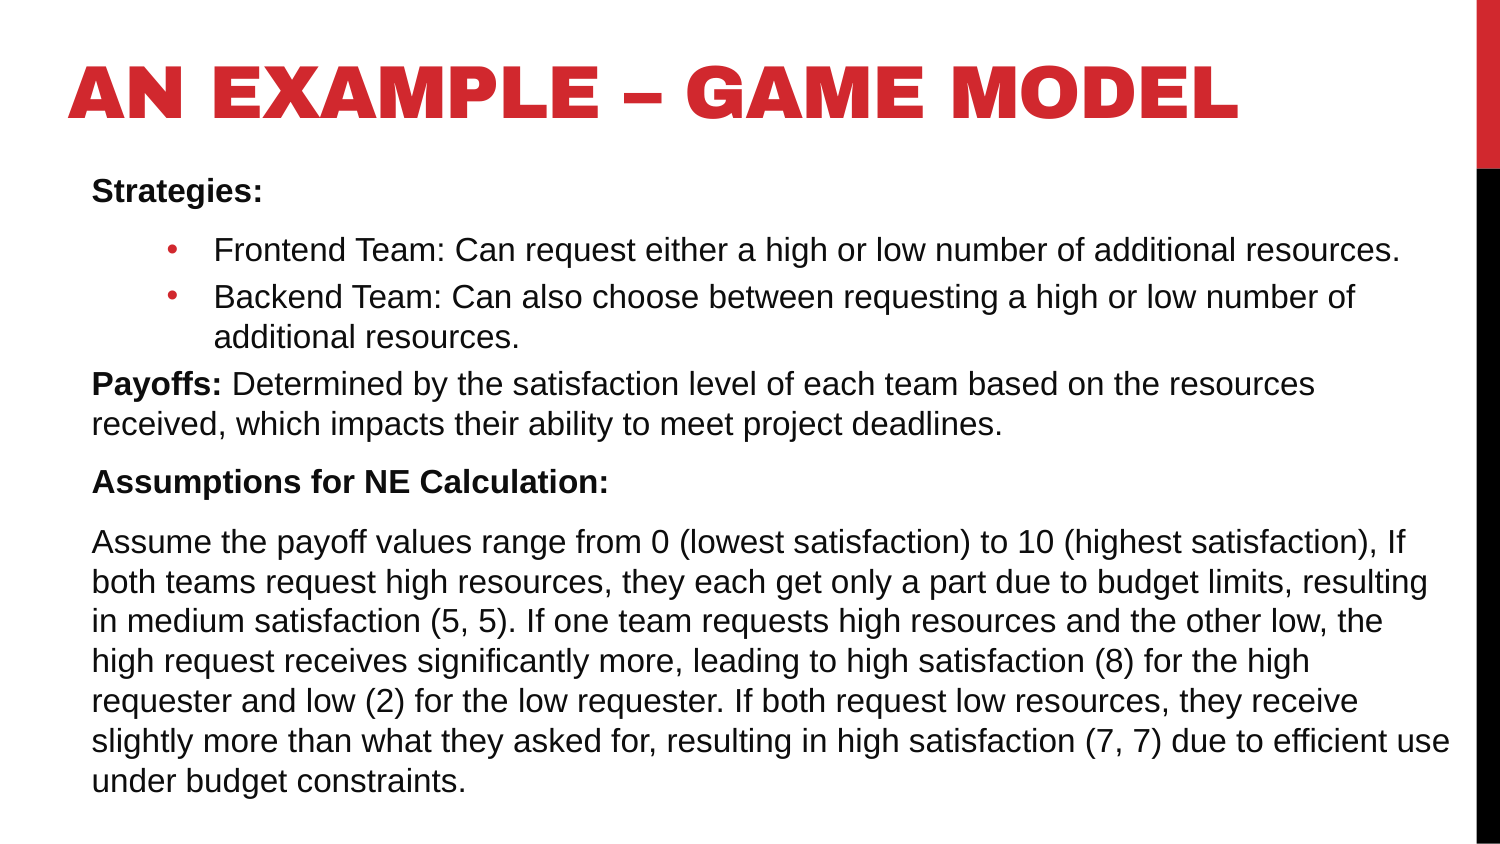

# An example – game model
Strategies:
Frontend Team: Can request either a high or low number of additional resources.
Backend Team: Can also choose between requesting a high or low number of additional resources.
Payoffs: Determined by the satisfaction level of each team based on the resources received, which impacts their ability to meet project deadlines.
Assumptions for NE Calculation:
Assume the payoff values range from 0 (lowest satisfaction) to 10 (highest satisfaction), If both teams request high resources, they each get only a part due to budget limits, resulting in medium satisfaction (5, 5). If one team requests high resources and the other low, the high request receives significantly more, leading to high satisfaction (8) for the high requester and low (2) for the low requester. If both request low resources, they receive slightly more than what they asked for, resulting in high satisfaction (7, 7) due to efficient use under budget constraints.